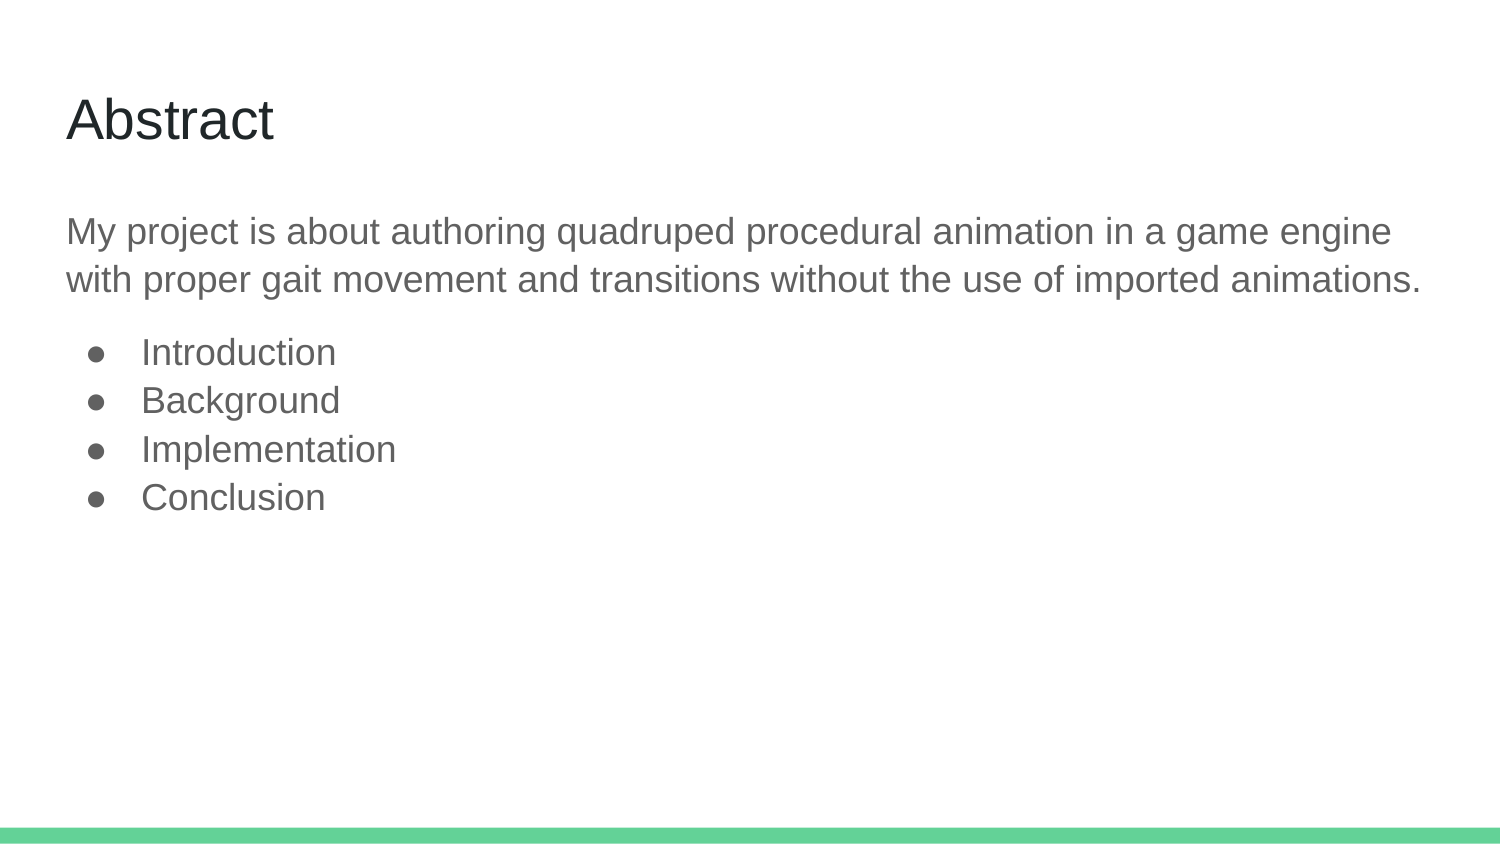

# Abstract
My project is about authoring quadruped procedural animation in a game engine with proper gait movement and transitions without the use of imported animations.
Introduction
Background
Implementation
Conclusion